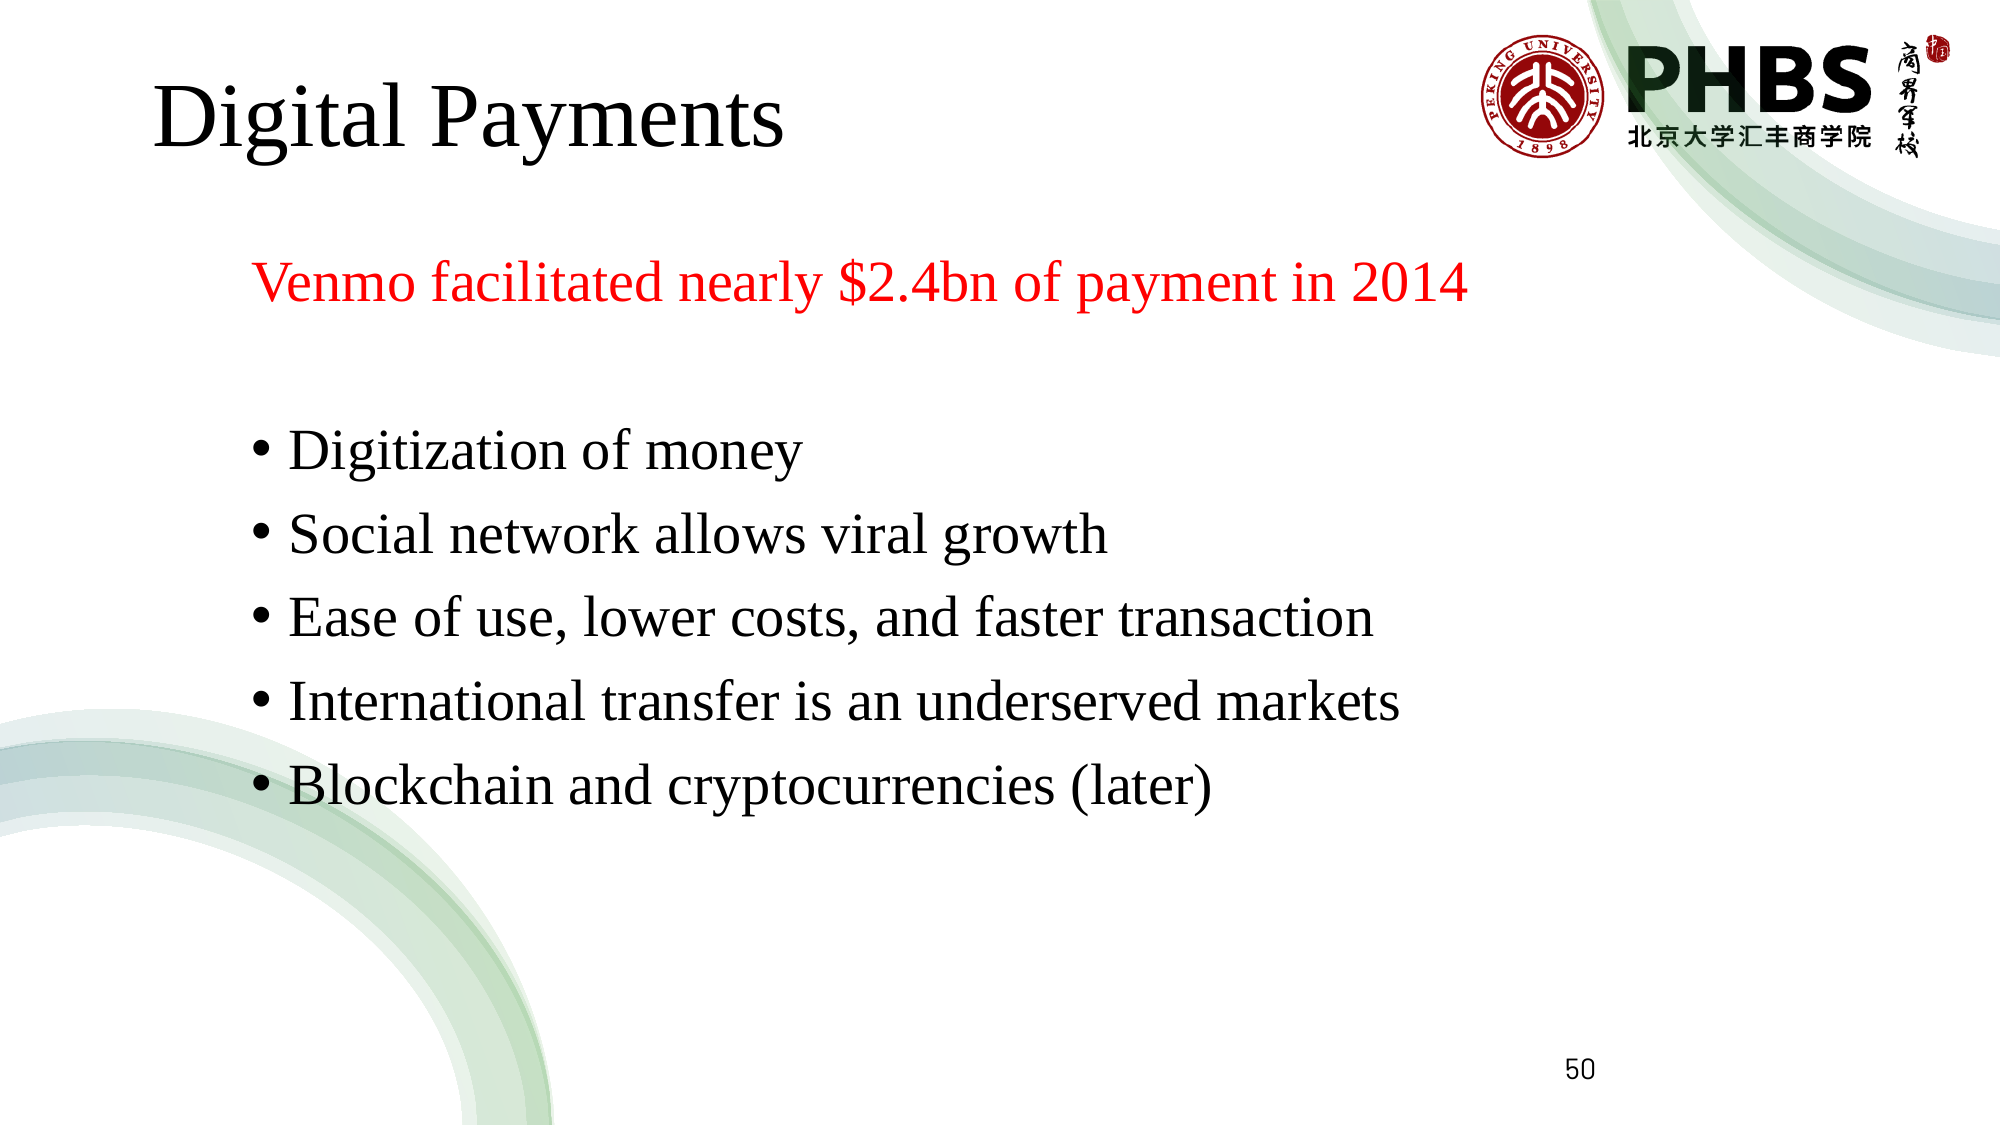

# Digital Payments
Venmo facilitated nearly $2.4bn of payment in 2014

Digitization of money
Social network allows viral growth
Ease of use, lower costs, and faster transaction
International transfer is an underserved markets
Blockchain and cryptocurrencies (later)
50